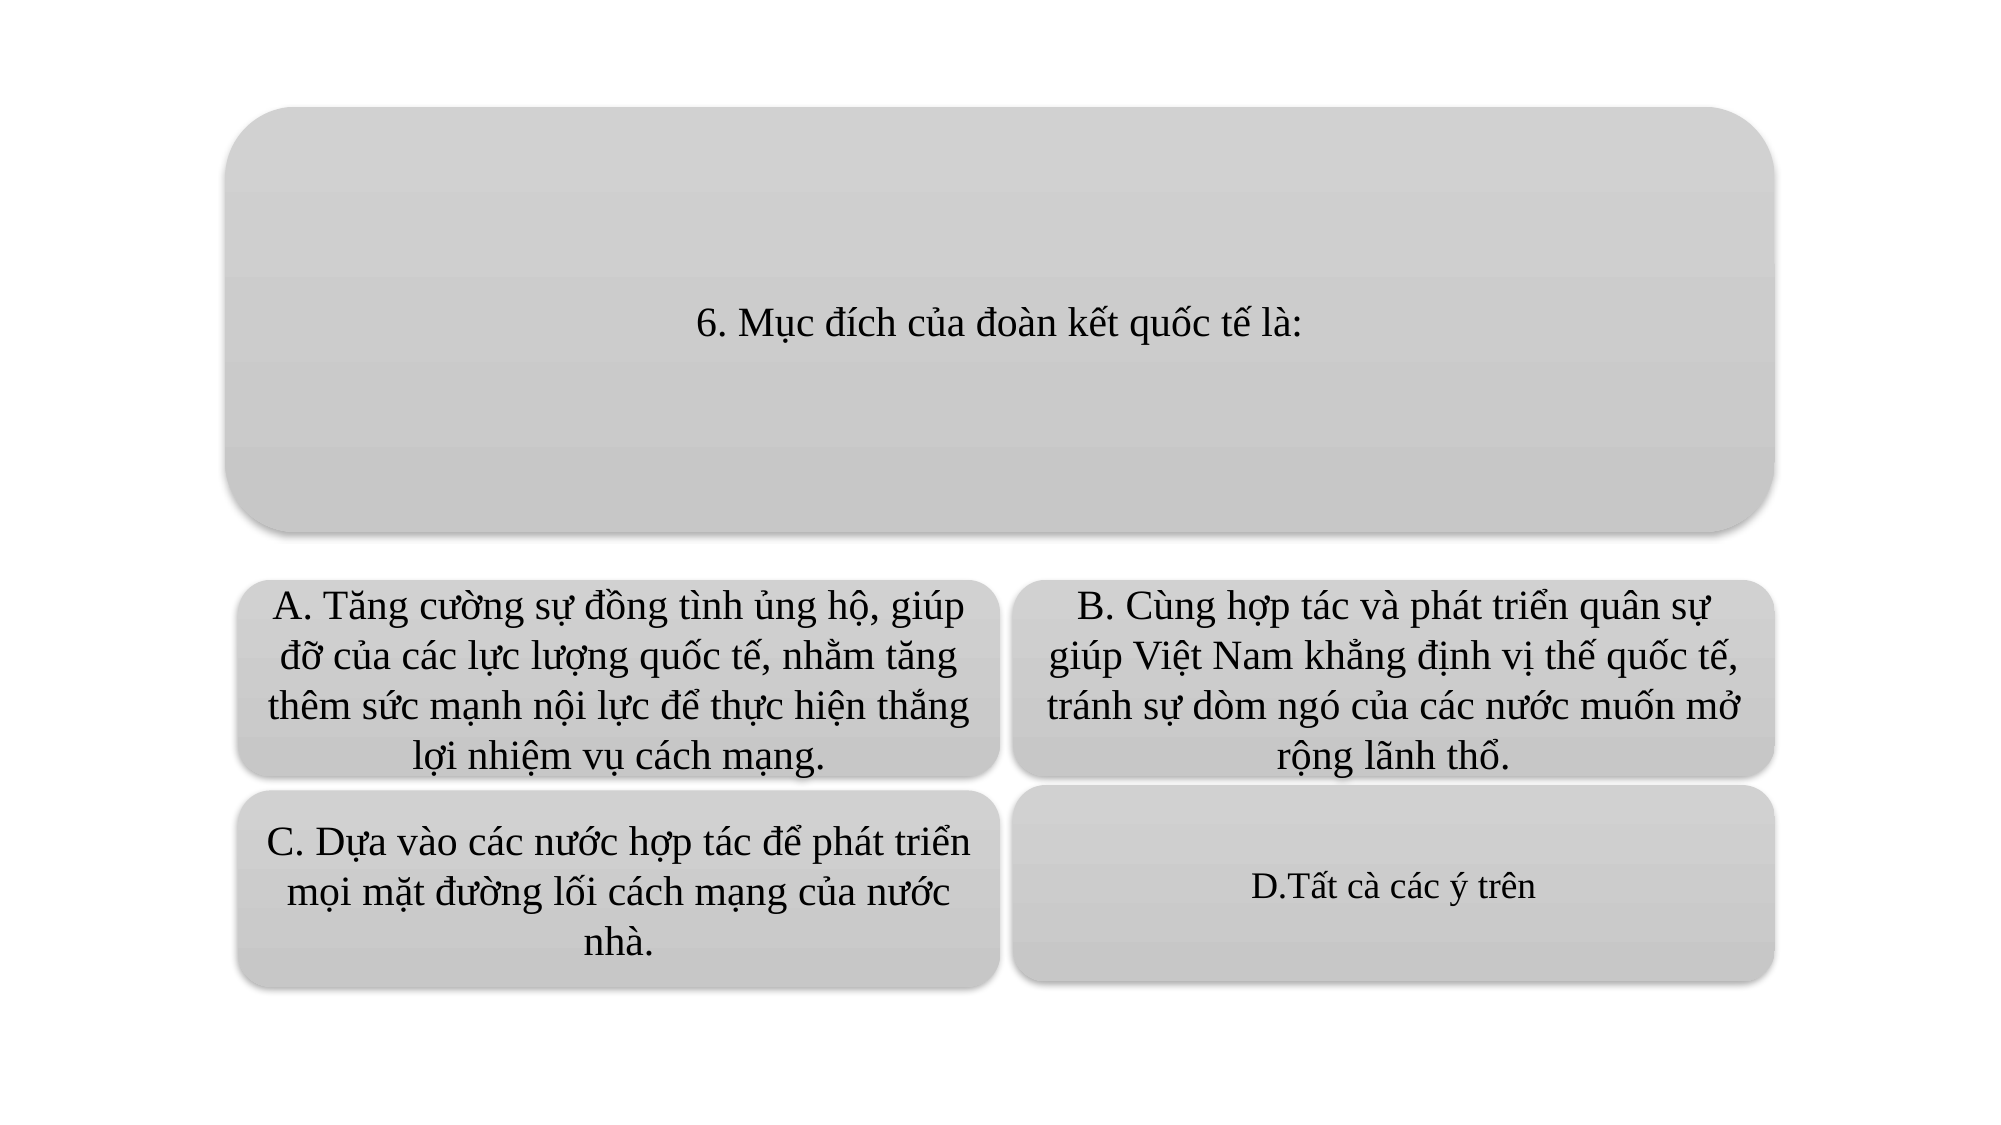

6. Mục đích của đoàn kết quốc tế là:
A. Tăng cường sự đồng tình ủng hộ, giúp đỡ của các lực lượng quốc tế, nhằm tăng thêm sức mạnh nội lực để thực hiện thắng lợi nhiệm vụ cách mạng.
B. Cùng hợp tác và phát triển quân sự giúp Việt Nam khẳng định vị thế quốc tế, tránh sự dòm ngó của các nước muốn mở rộng lãnh thổ.
D.Tất cà các ý trên
C. Dựa vào các nước hợp tác để phát triển mọi mặt đường lối cách mạng của nước nhà.